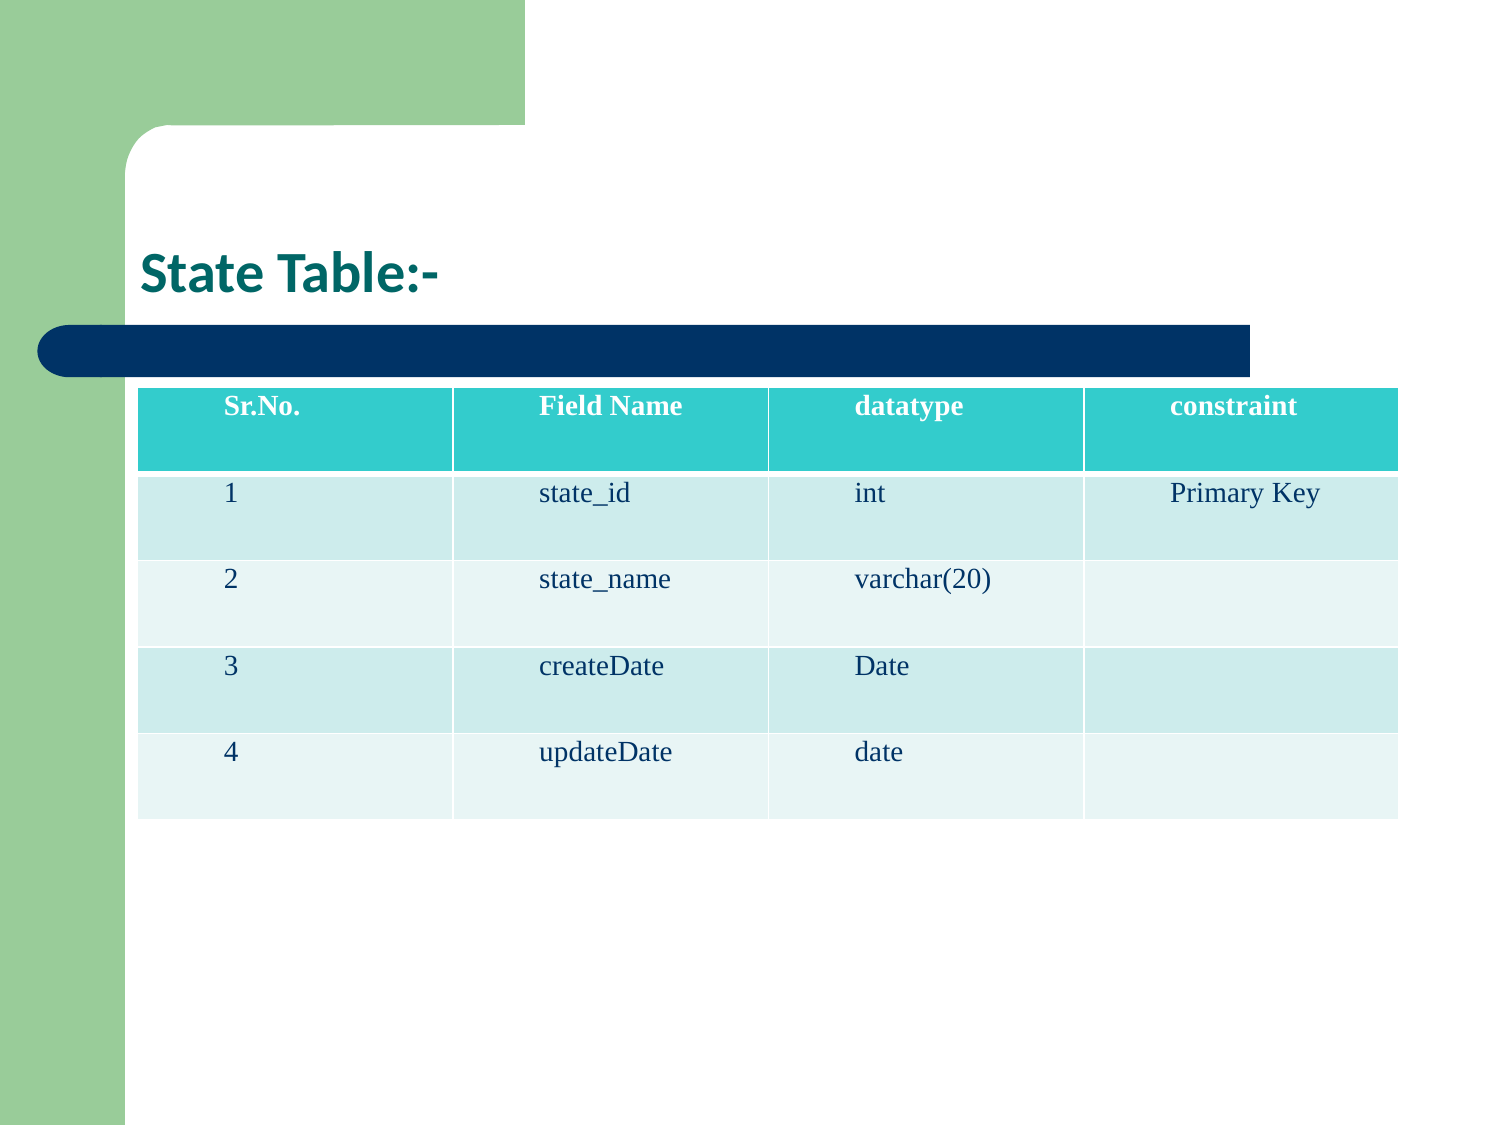

# State Table:-
| Sr.No. | Field Name | datatype | constraint |
| --- | --- | --- | --- |
| 1 | state\_id | int | Primary Key |
| 2 | state\_name | varchar(20) |  |
| 3 | createDate | Date |  |
| 4 | updateDate | date |  |